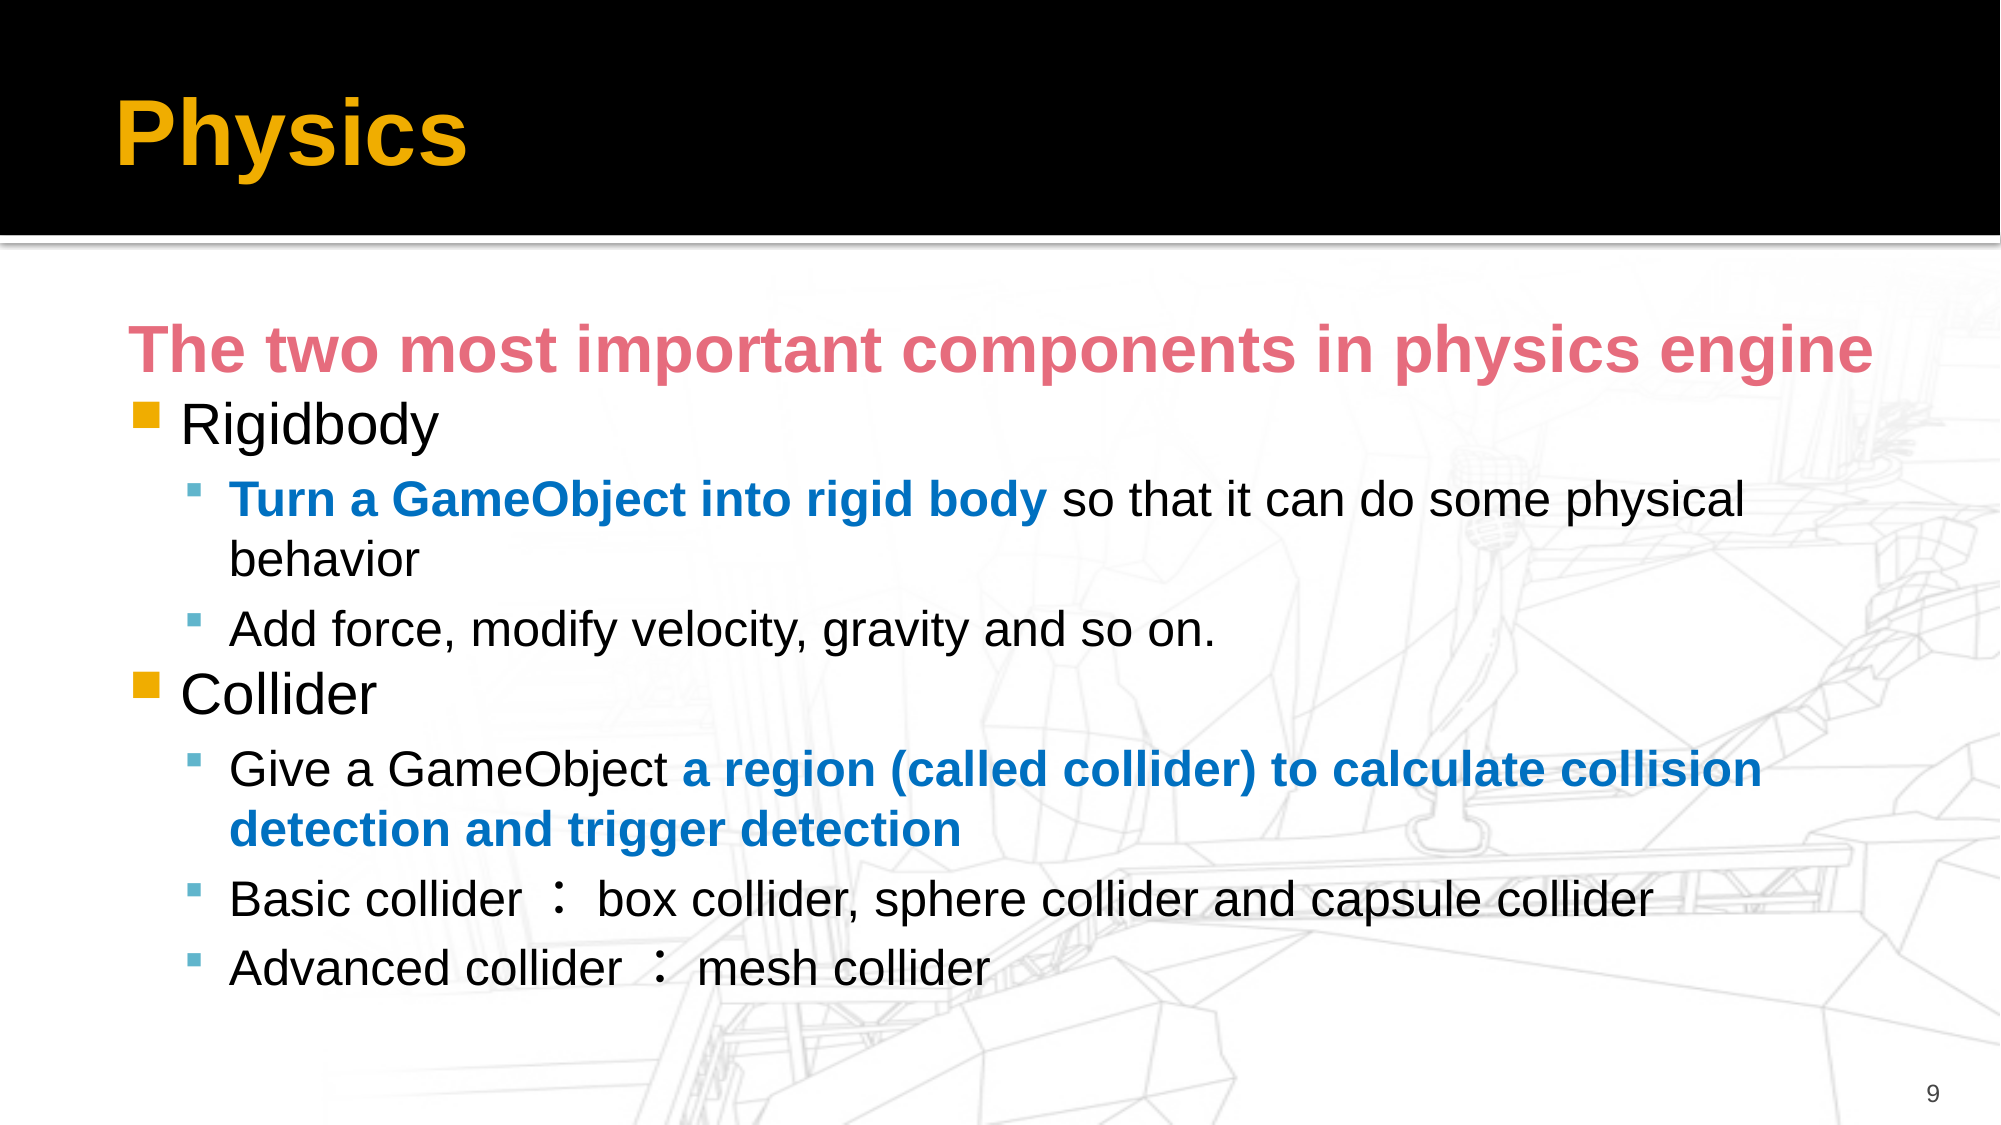

# Physics
The two most important components in physics engine
Rigidbody
Turn a GameObject into rigid body so that it can do some physical behavior
Add force, modify velocity, gravity and so on.
Collider
Give a GameObject a region (called collider) to calculate collision detection and trigger detection
Basic collider：box collider, sphere collider and capsule collider
Advanced collider：mesh collider

9